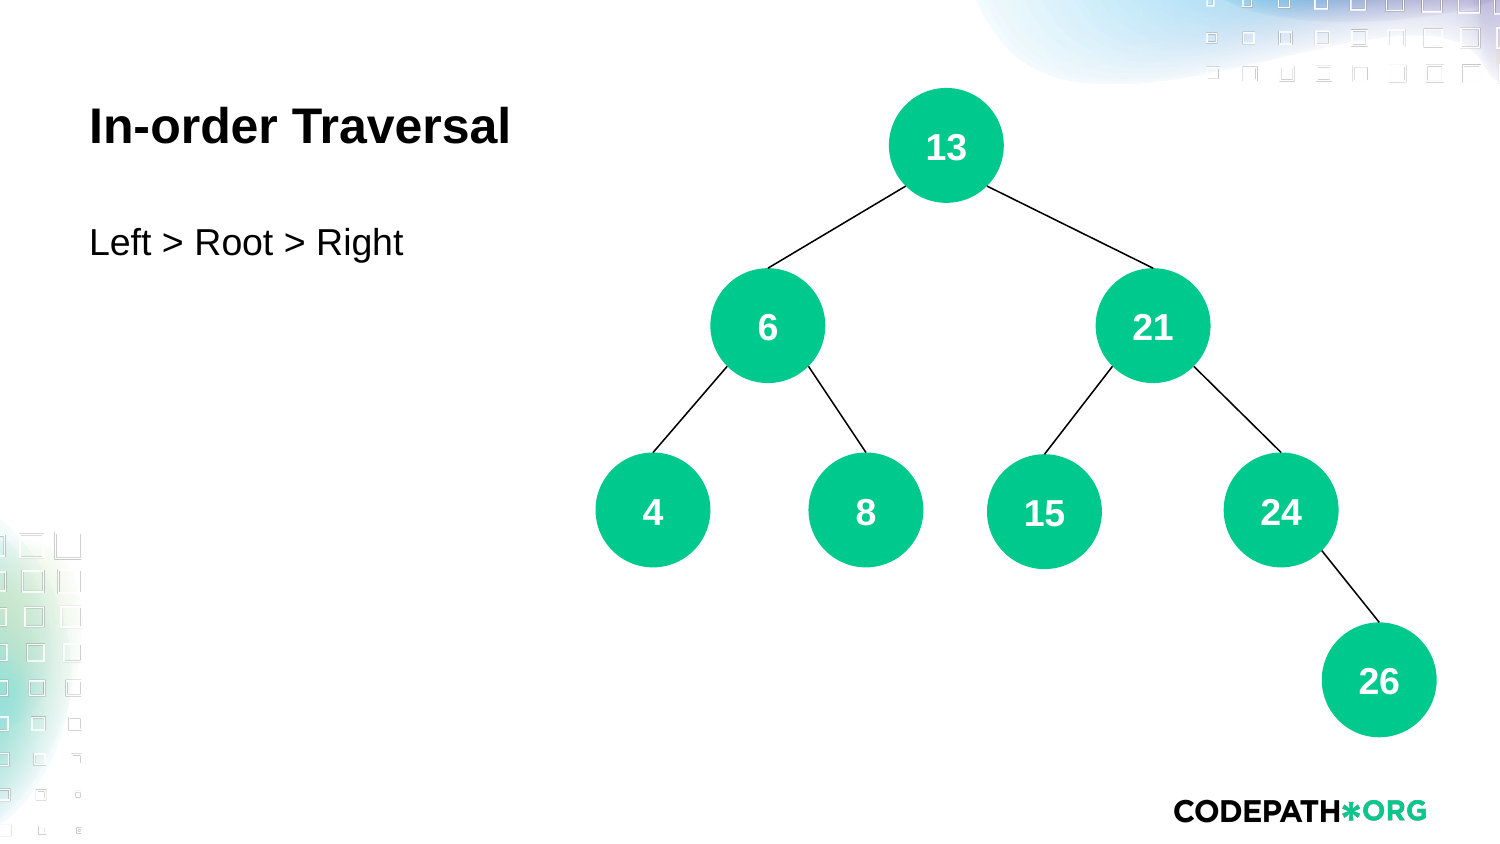

# In-order Traversal
13
Left > Root > Right
6
21
4
8
24
15
26